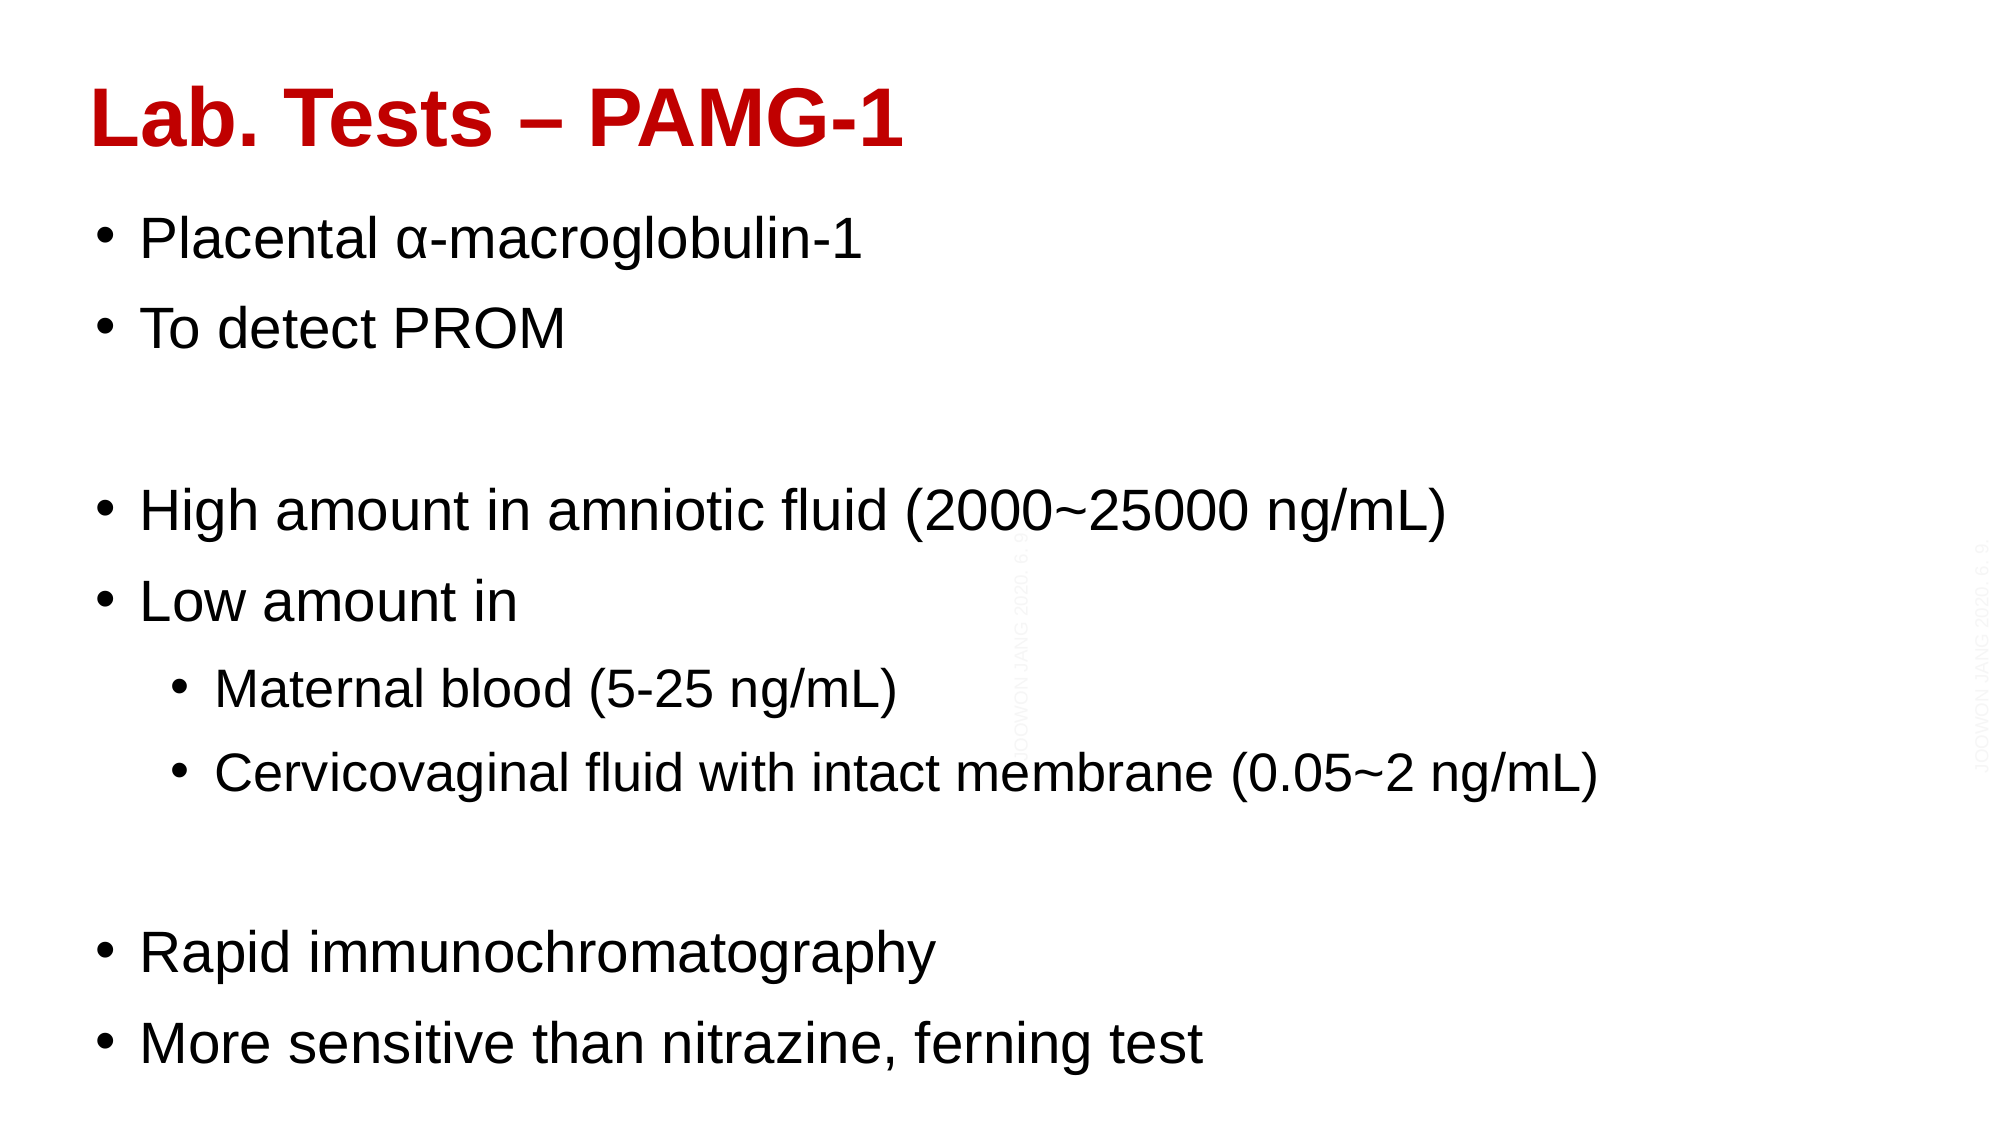

Lab. Tests – PAMG-1
Placental α-macroglobulin-1
To detect PROM

High amount in amniotic fluid (2000~25000 ng/mL)
Low amount in
Maternal blood (5-25 ng/mL)
Cervicovaginal fluid with intact membrane (0.05~2 ng/mL)

Rapid immunochromatography
More sensitive than nitrazine, ferning test